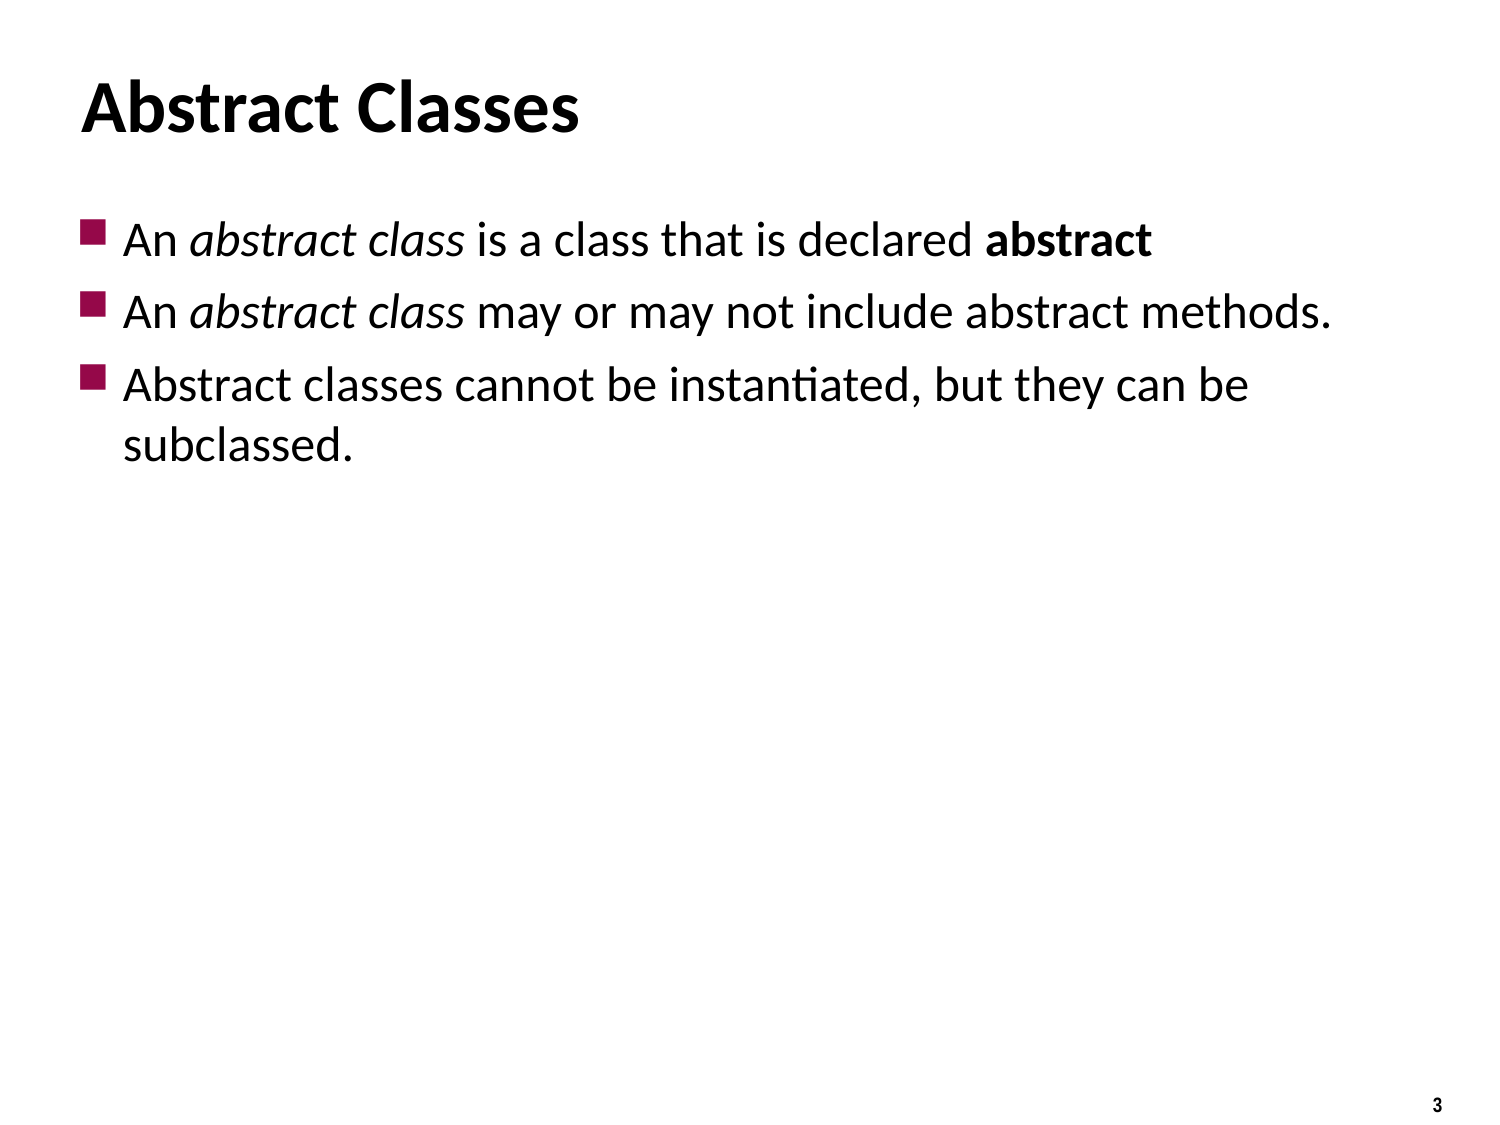

# Abstract Classes
An abstract class is a class that is declared abstract
An abstract class may or may not include abstract methods.
Abstract classes cannot be instantiated, but they can be subclassed.